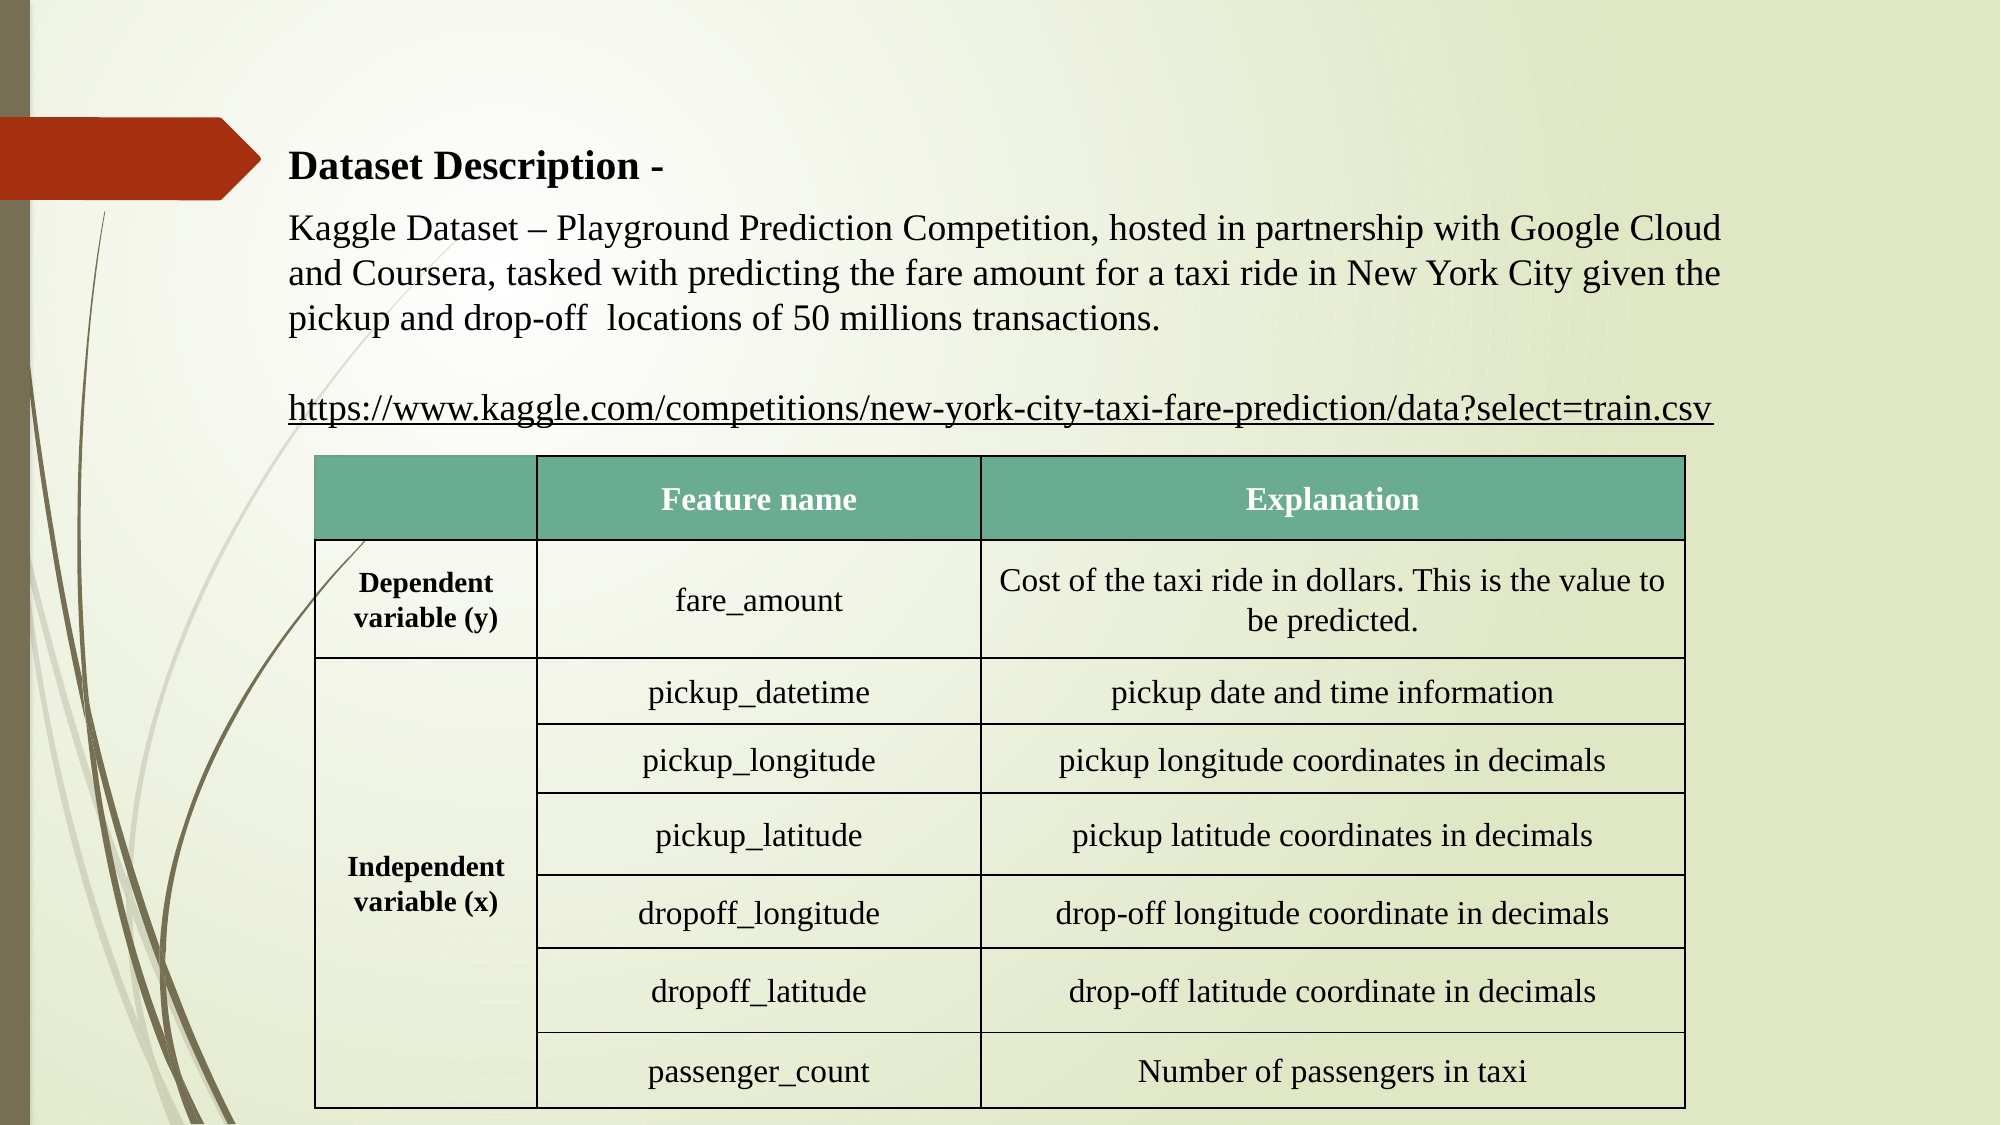

Dataset Description -
Kaggle Dataset – Playground Prediction Competition, hosted in partnership with Google Cloud and Coursera, tasked with predicting the fare amount for a taxi ride in New York City given the pickup and drop-off  locations of 50 millions transactions.

https://www.kaggle.com/competitions/new-york-city-taxi-fare-prediction/data?select=train.csv
|  | Feature name | Explanation |
| --- | --- | --- |
| Dependent variable (y) | fare\_amount | Cost of the taxi ride in dollars. This is the value to be predicted. |
| Independent variable (x) | pickup\_datetime | pickup date and time information |
|  | pickup\_longitude | pickup longitude coordinates in decimals |
|  | pickup\_latitude | pickup latitude coordinates in decimals |
|  | dropoff\_longitude | drop-off longitude coordinate in decimals |
|  | dropoff\_latitude | drop-off latitude coordinate in decimals |
|  | passenger\_count | Number of passengers in taxi |